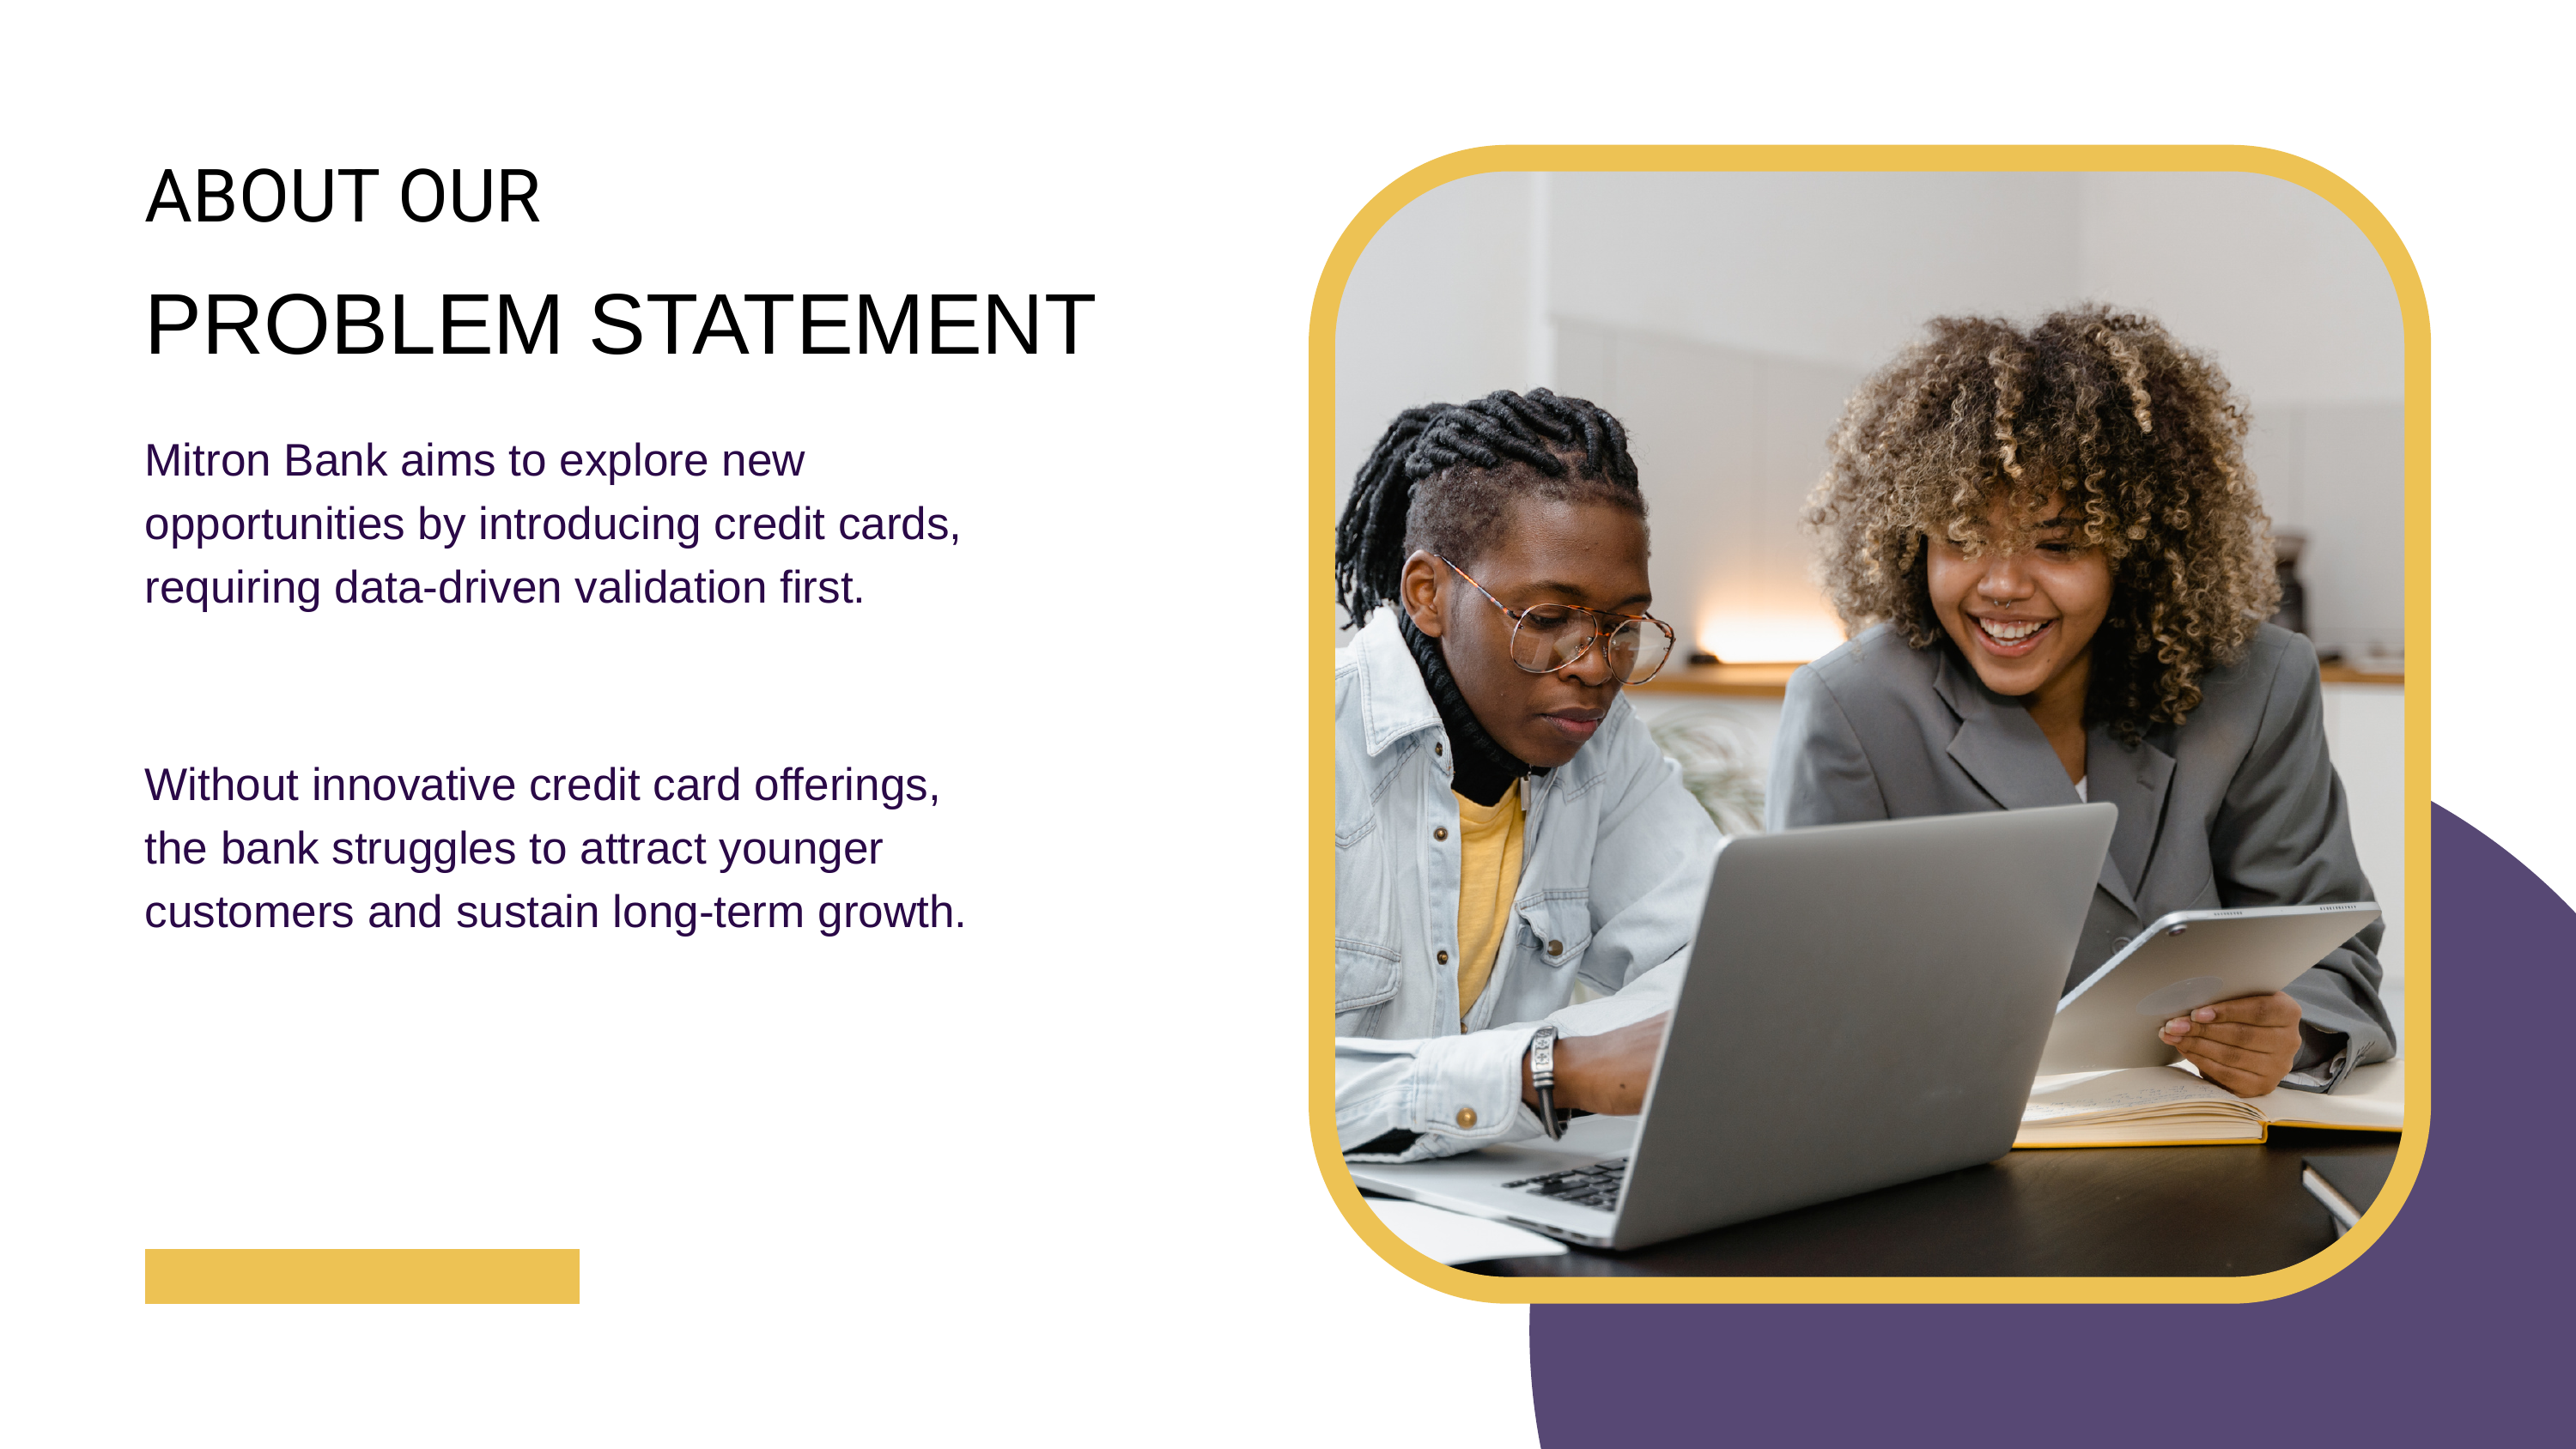

ABOUT OUR

PROBLEM STATEMENT
Mitron Bank aims to explore new opportunities by introducing credit cards, requiring data-driven validation first.

Without innovative credit card offerings, the bank struggles to attract younger customers and sustain long-term growth.